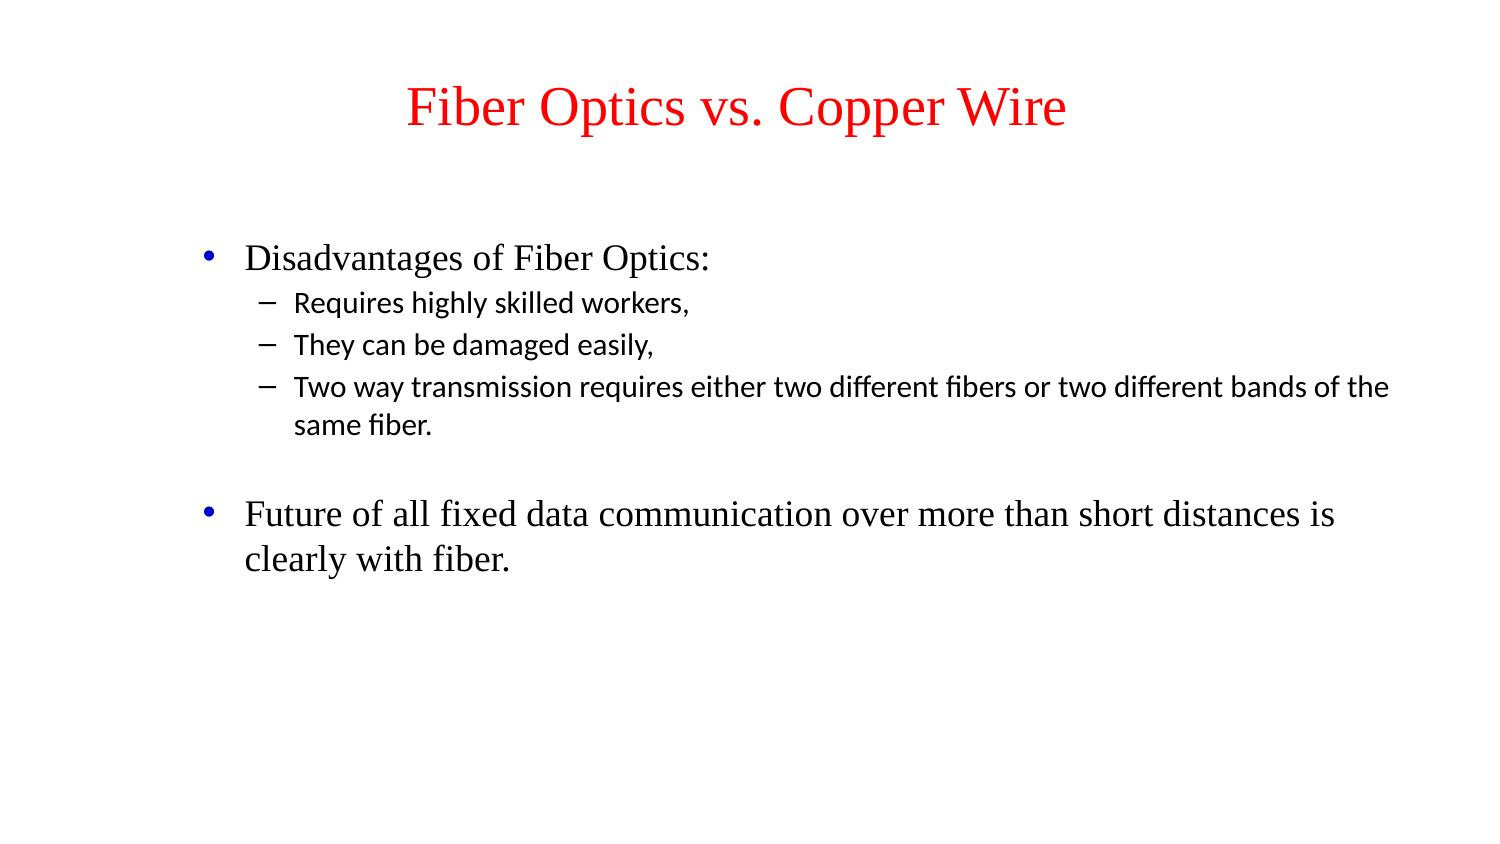

# Fiber Optics vs. Copper Wire
Disadvantages of Fiber Optics:
Requires highly skilled workers,
They can be damaged easily,
Two way transmission requires either two different fibers or two different bands of the same fiber.

Future of all fixed data communication over more than short distances is clearly with fiber.